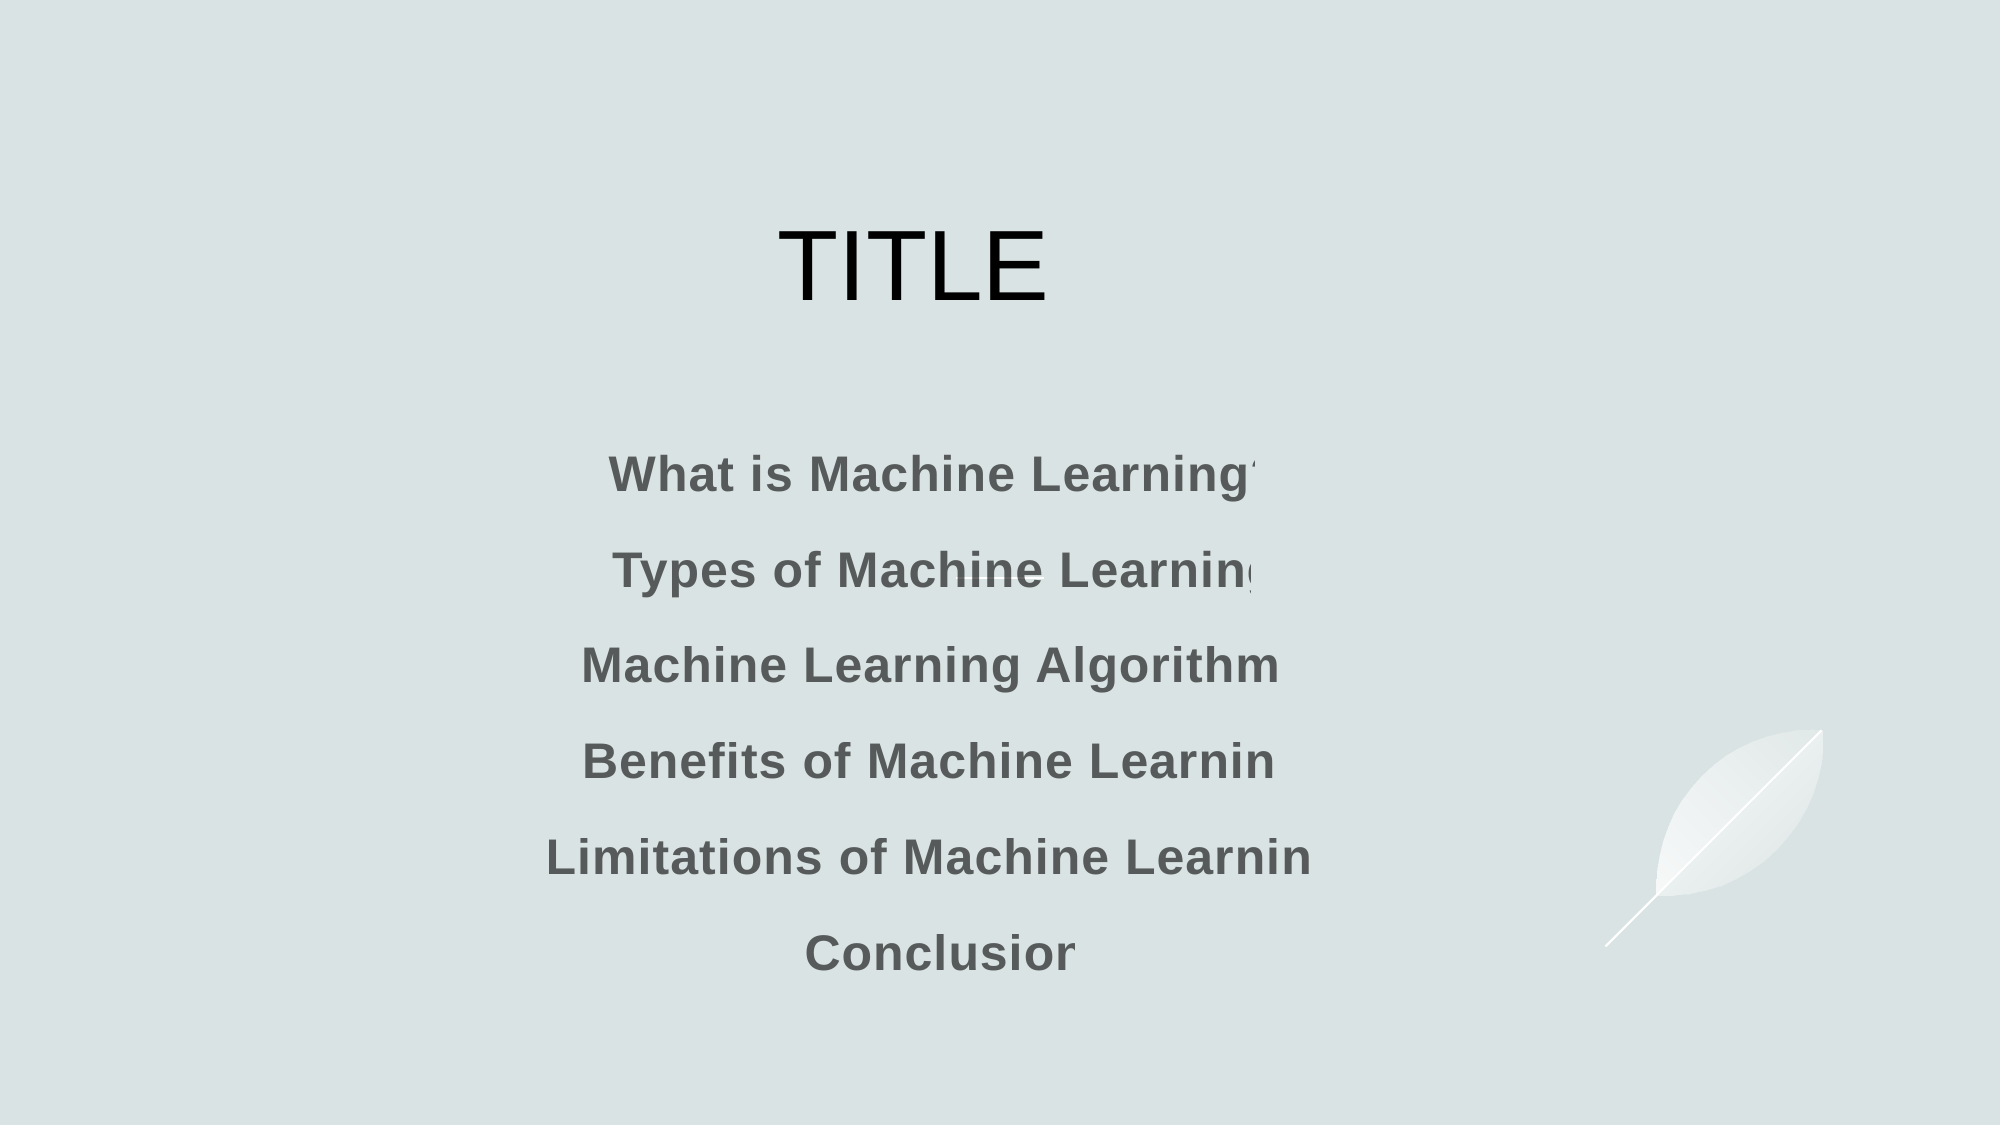

# TITLE
What is Machine Learning?
Types of Machine Learning
Machine Learning Algorithms
Benefits of Machine Learning
Limitations of Machine Learning
Conclusion